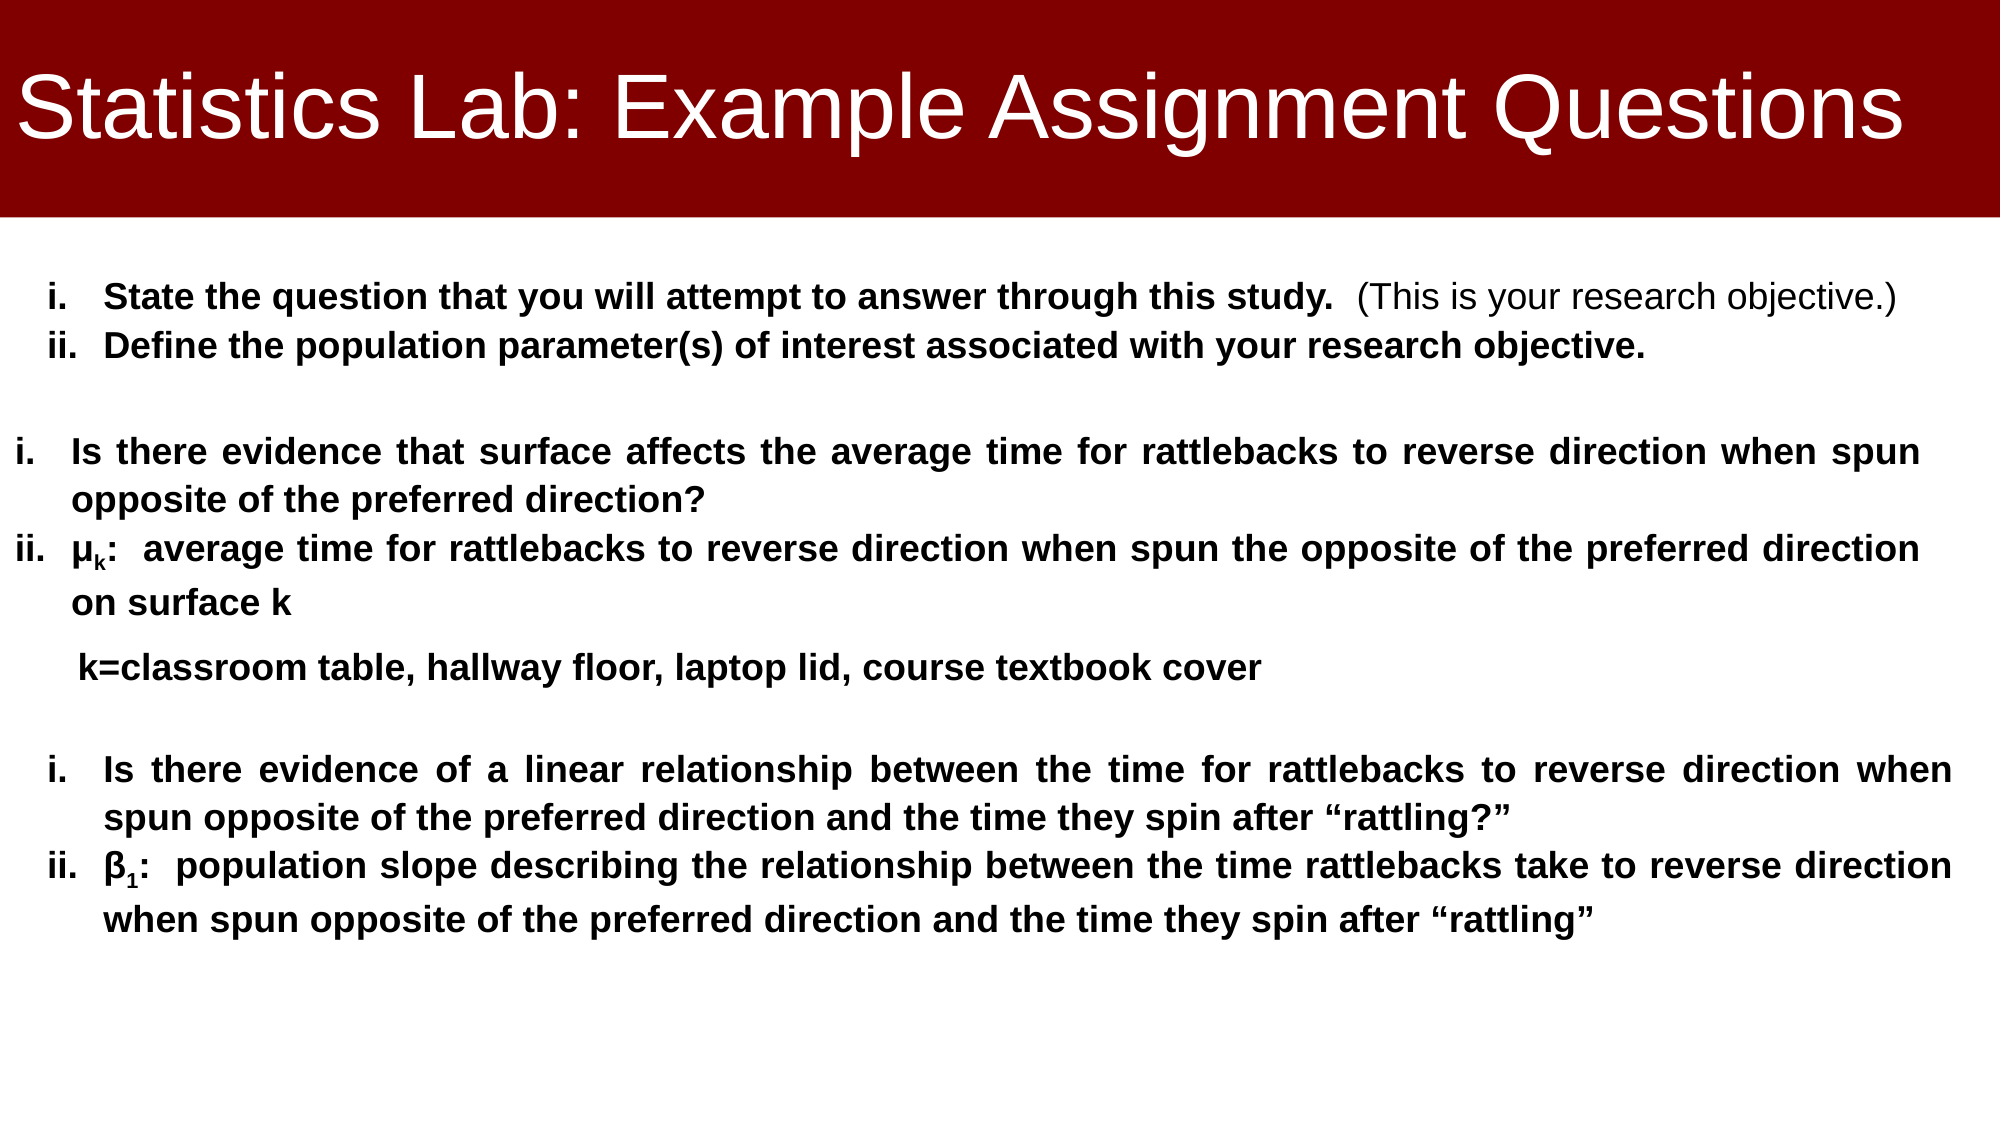

# Statistics Lab: Example Assignment Questions
State the question that you will attempt to answer through this study.  (This is your research objective.)
Define the population parameter(s) of interest associated with your research objective.
Is there evidence that surface affects the average time for rattlebacks to reverse direction when spun opposite of the preferred direction?
μk:  average time for rattlebacks to reverse direction when spun the opposite of the preferred direction on surface k
      k=classroom table, hallway floor, laptop lid, course textbook cover
Is there evidence of a linear relationship between the time for rattlebacks to reverse direction when spun opposite of the preferred direction and the time they spin after “rattling?”
β1:  population slope describing the relationship between the time rattlebacks take to reverse direction when spun opposite of the preferred direction and the time they spin after “rattling”